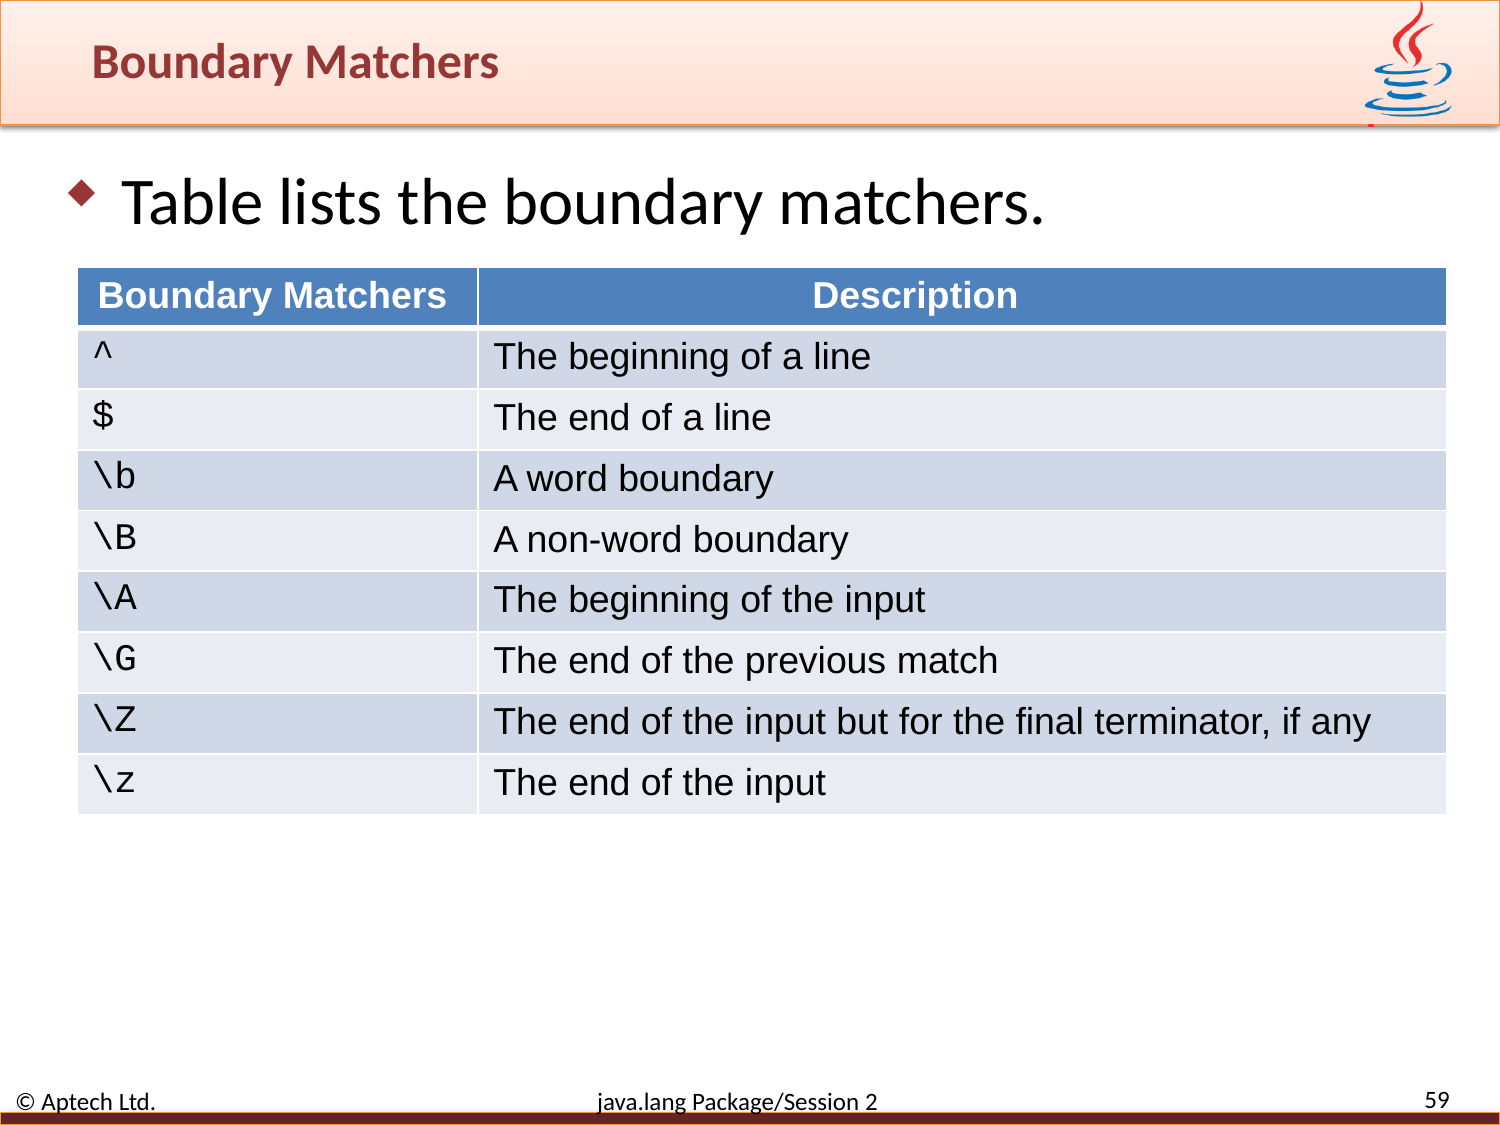

# Boundary Matchers
Table lists the boundary matchers.
| Boundary Matchers | Description |
| --- | --- |
| ^ | The beginning of a line |
| $ | The end of a line |
| \b | A word boundary |
| \B | A non-word boundary |
| \A | The beginning of the input |
| \G | The end of the previous match |
| \Z | The end of the input but for the final terminator, if any |
| \z | The end of the input |
59
© Aptech Ltd.                                                                             java.lang Package/Session 2